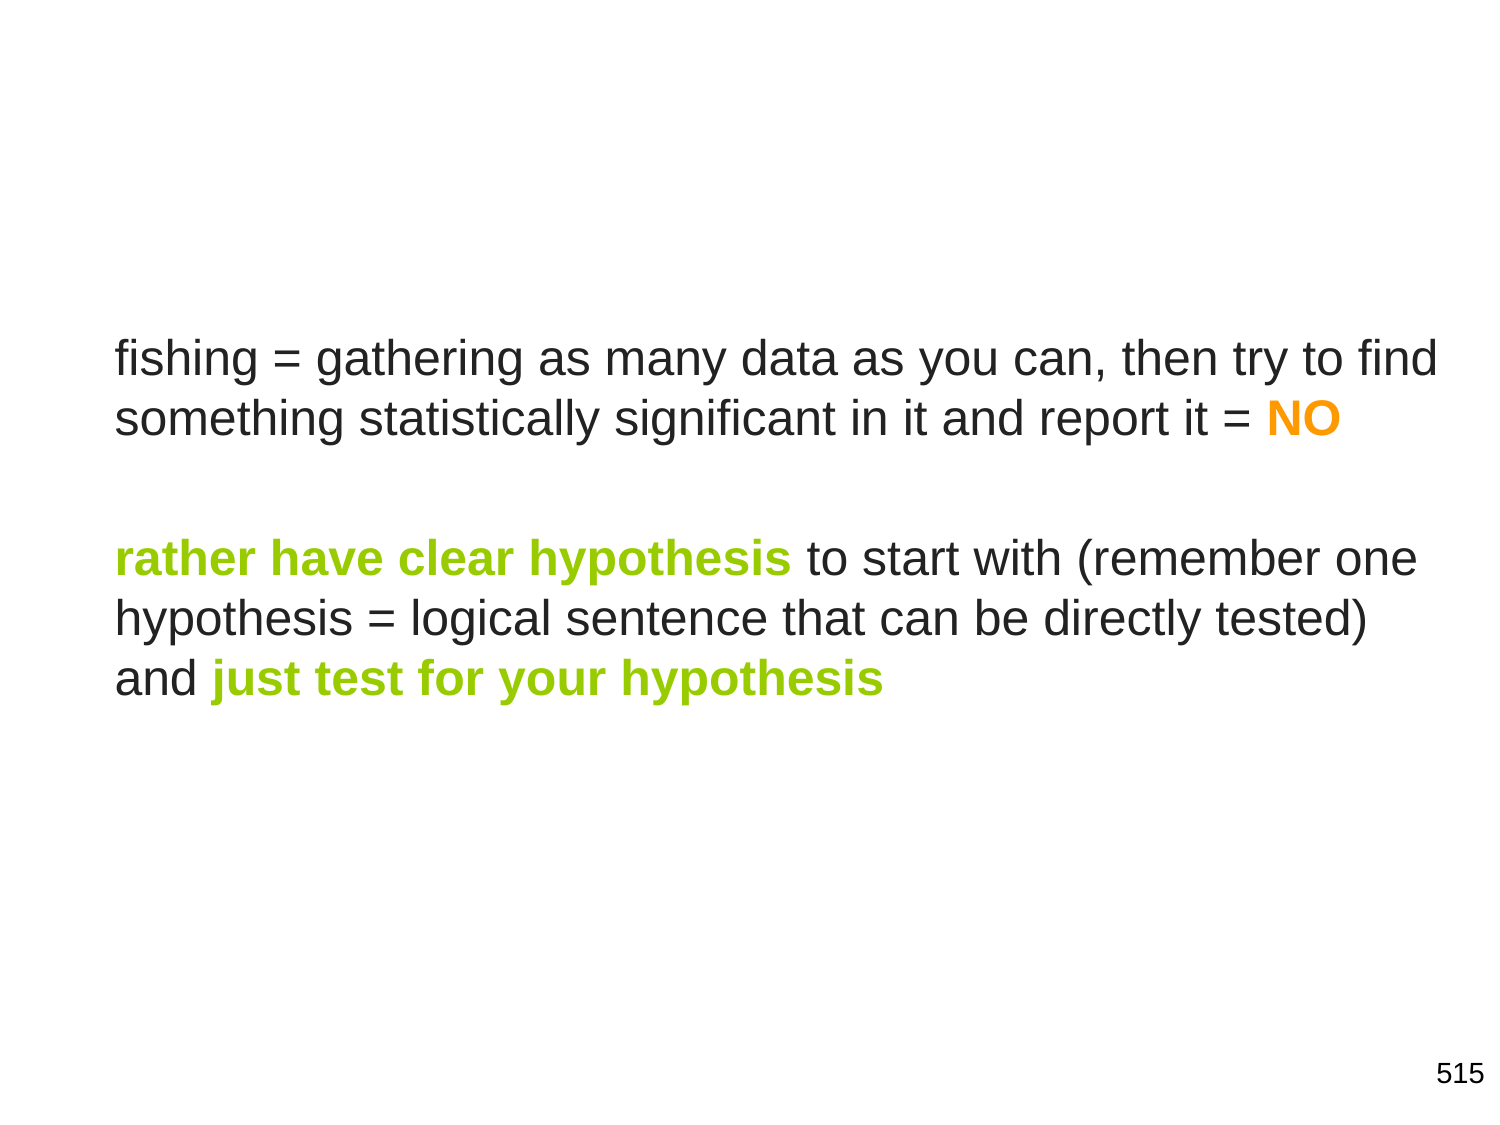

fishing = gathering as many data as you can, then try to find something statistically significant in it and report it = NO

rather have clear hypothesis to start with (remember one hypothesis = logical sentence that can be directly tested) and just test for your hypothesis

515